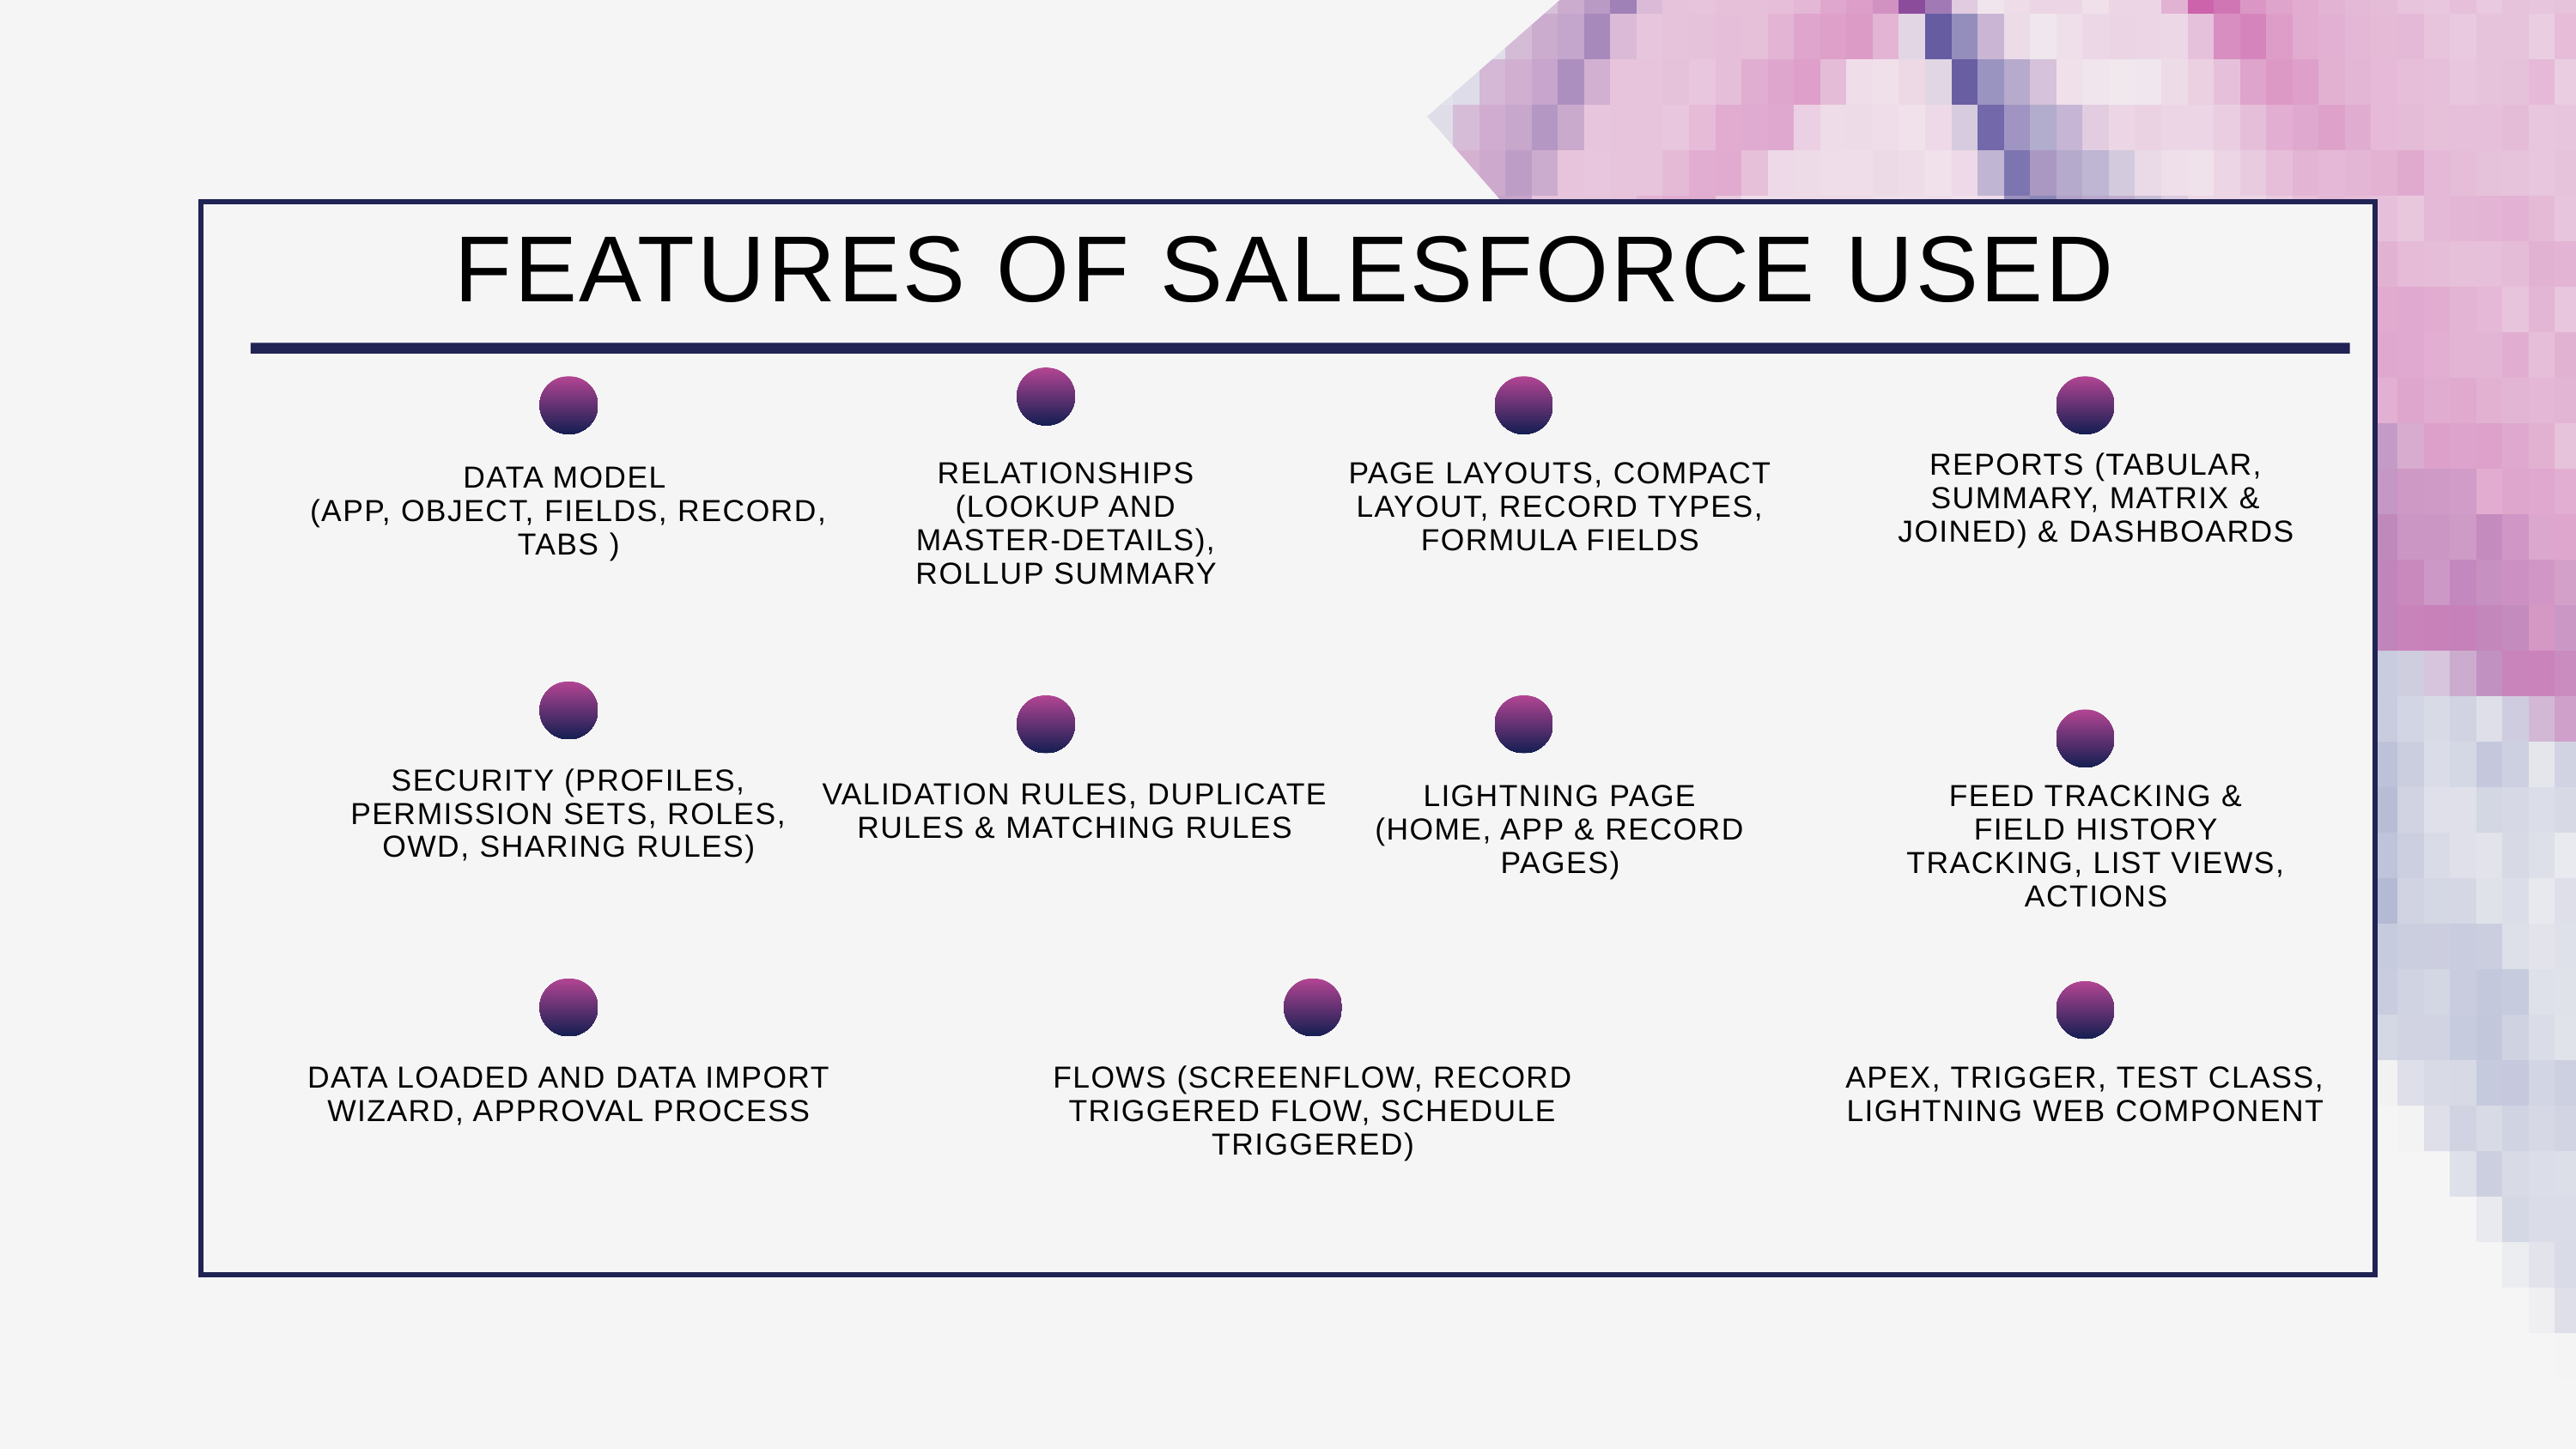

FEATURES OF SALESFORCE USED

REPORTS (TABULAR, SUMMARY, MATRIX & JOINED) & DASHBOARDS
RELATIONSHIPS (LOOKUP AND MASTER-DETAILS), ROLLUP SUMMARY
PAGE LAYOUTS, COMPACT LAYOUT, RECORD TYPES, FORMULA FIELDS
DATA MODEL
(APP, OBJECT, FIELDS, RECORD, TABS )

SECURITY (PROFILES, PERMISSION SETS, ROLES, OWD, SHARING RULES)
VALIDATION RULES, DUPLICATE RULES & MATCHING RULES
LIGHTNING PAGE (HOME, APP & RECORD PAGES)
FEED TRACKING & FIELD HISTORY TRACKING, LIST VIEWS, ACTIONS

DATA LOADED AND DATA IMPORT WIZARD, APPROVAL PROCESS
FLOWS (SCREENFLOW, RECORD TRIGGERED FLOW, SCHEDULE TRIGGERED)
APEX, TRIGGER, TEST CLASS, LIGHTNING WEB COMPONENT